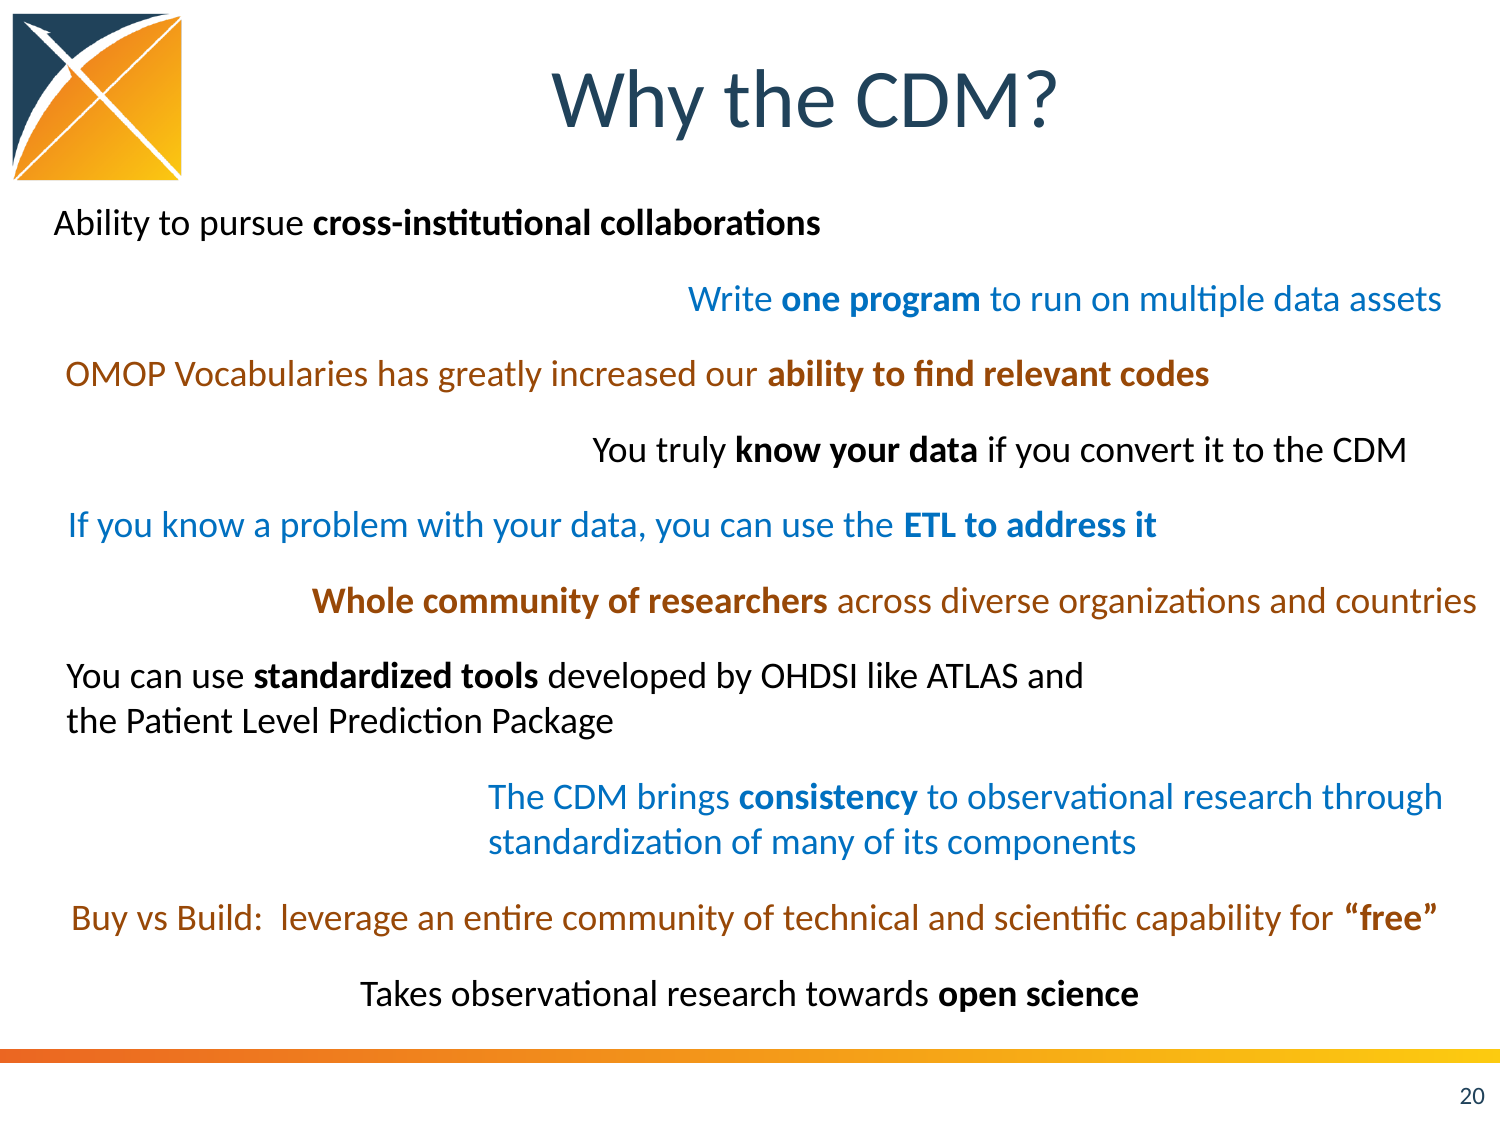

# Why the CDM?
Ability to pursue cross-institutional collaborations
Write one program to run on multiple data assets
OMOP Vocabularies has greatly increased our ability to find relevant codes
You truly know your data if you convert it to the CDM
If you know a problem with your data, you can use the ETL to address it
Whole community of researchers across diverse organizations and countries
You can use standardized tools developed by OHDSI like ATLAS and
the Patient Level Prediction Package
The CDM brings consistency to observational research through
standardization of many of its components
Buy vs Build:  leverage an entire community of technical and scientific capability for “free”
Takes observational research towards open science
20